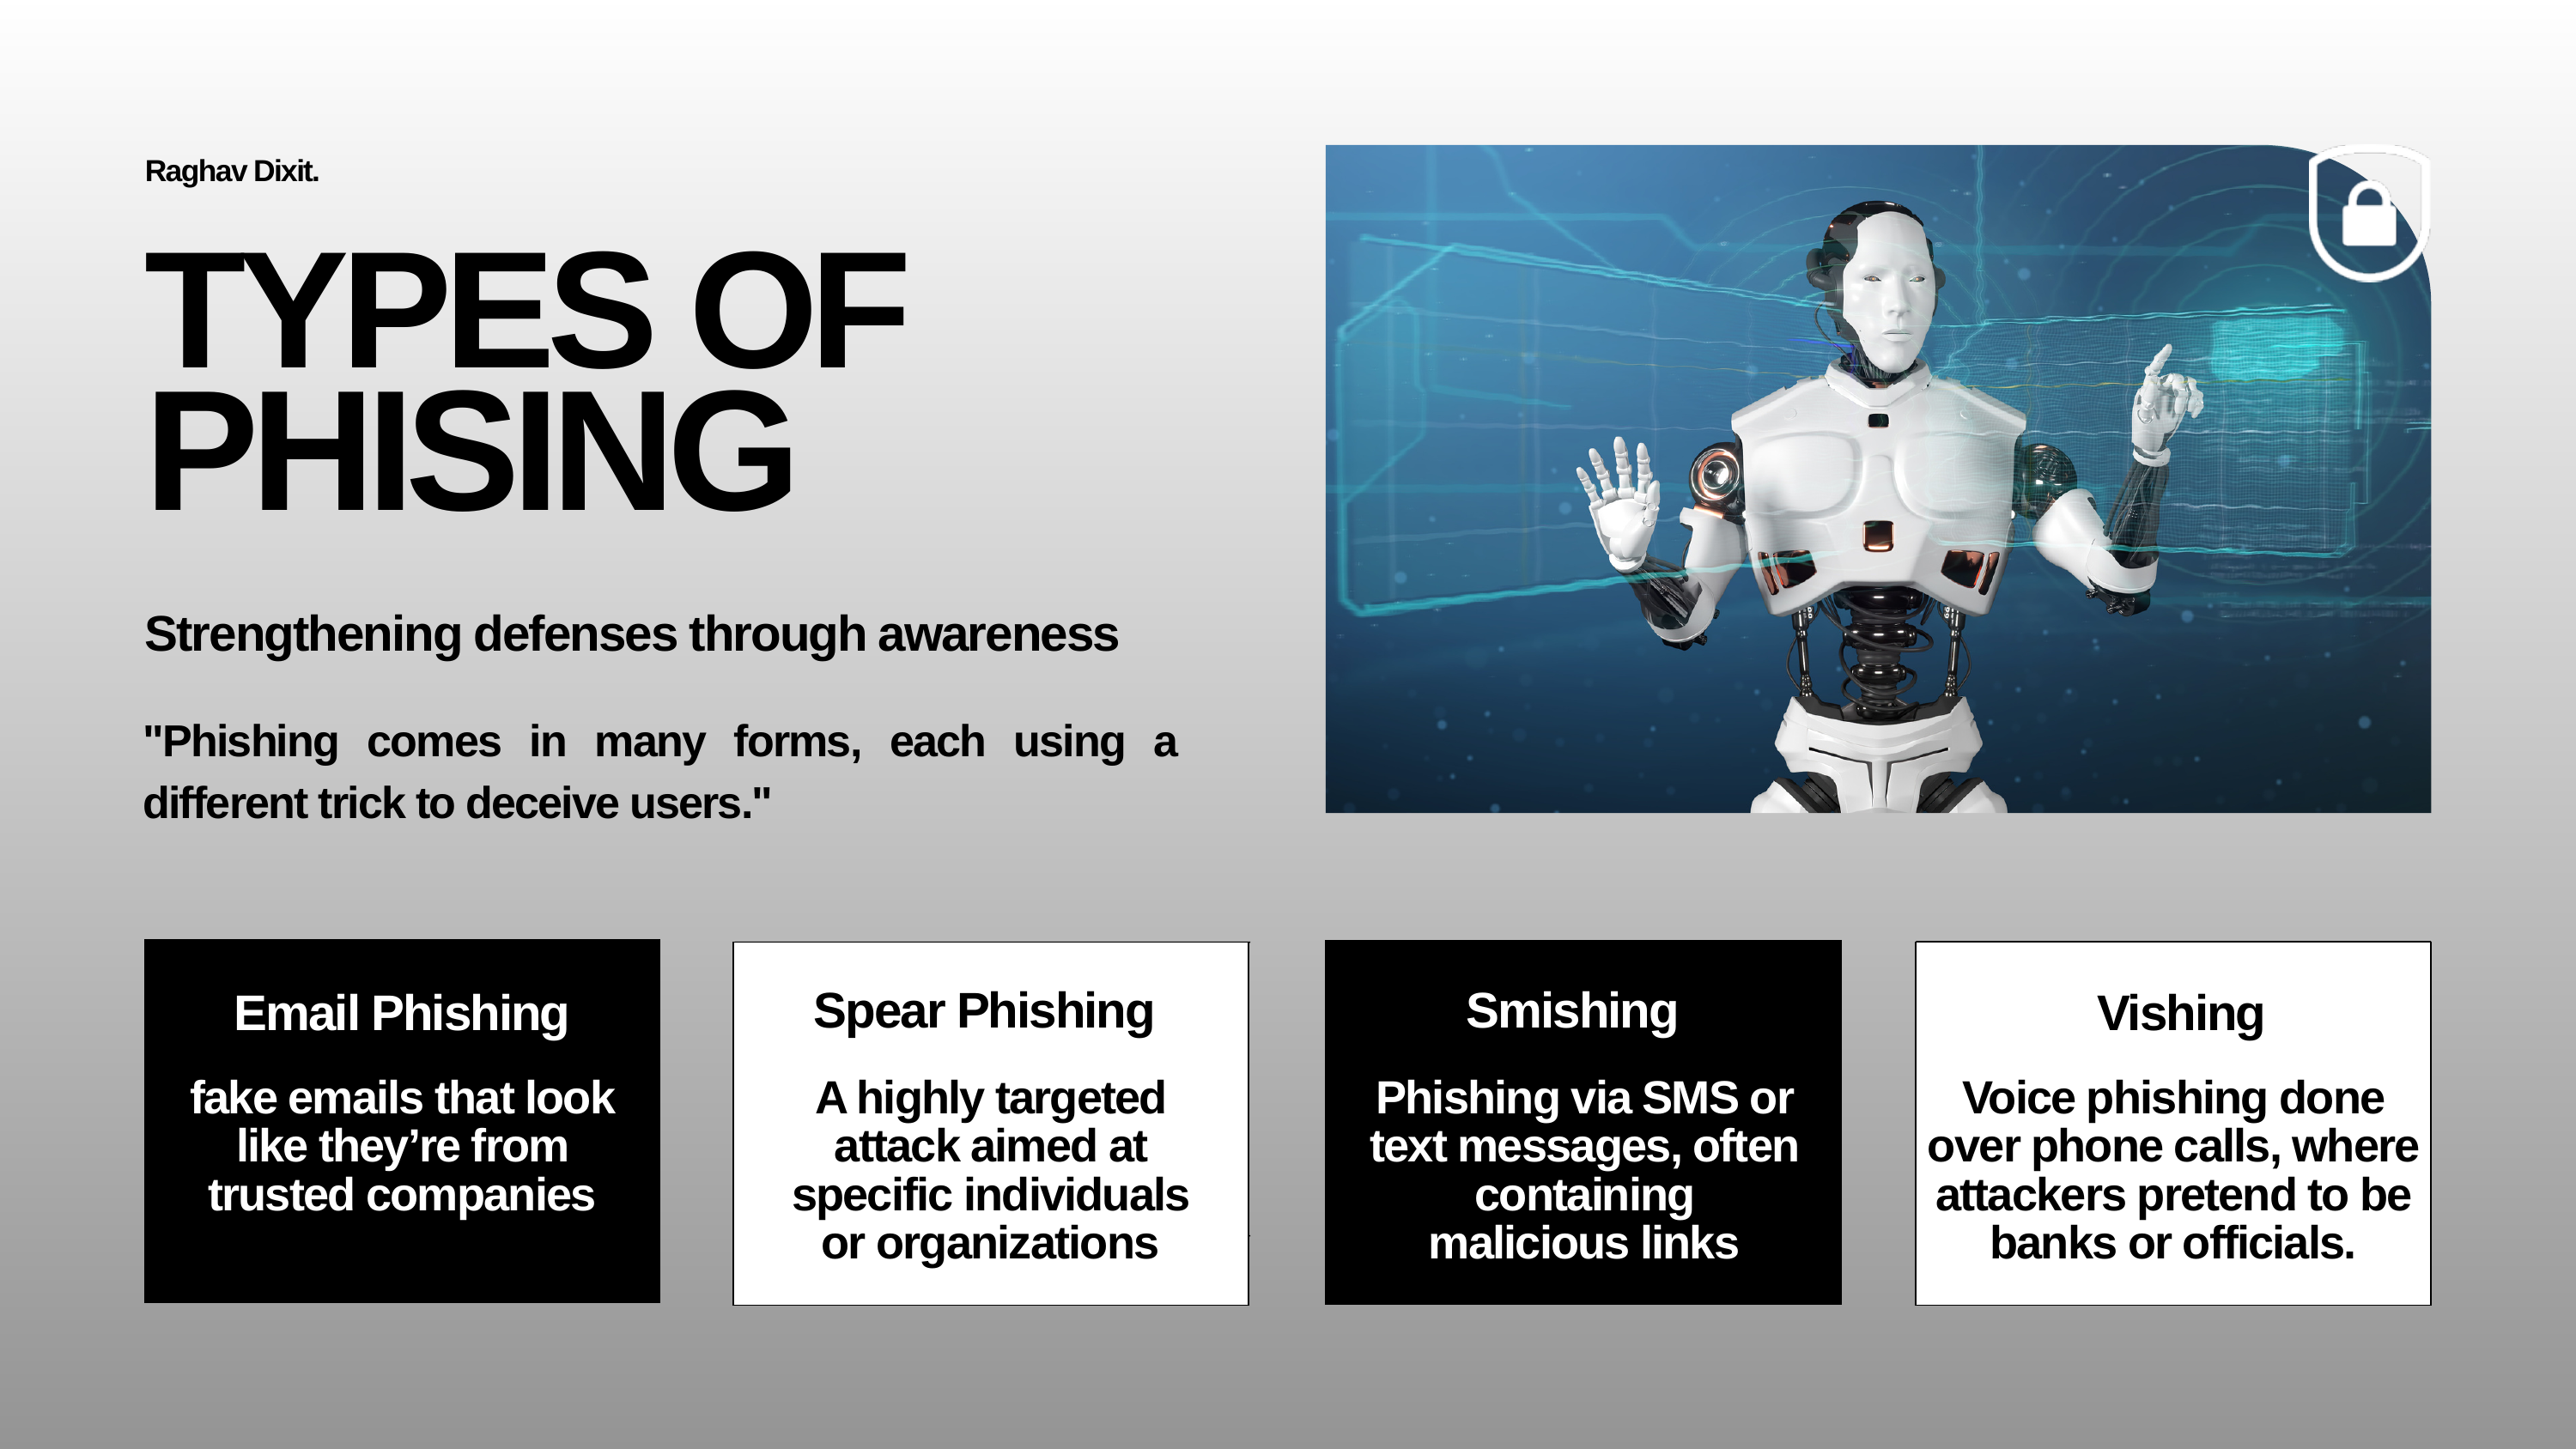

Raghav Dixit.
TYPES OF
PHISING
Strengthening defenses through awareness
"Phishing comes in many forms, each using a different trick to deceive users."

Spear Phishing
Smishing
Email Phishing
Learns and adapts to emerging cyber threats
Vishing
Improves incident response times and decision-making
fake emails that look like they’re from trusted companies
A highly targeted attack aimed at specific individuals or organizations
Phishing via SMS or text messages, often containing malicious links
Voice phishing done over phone calls, where attackers pretend to be banks or officials.